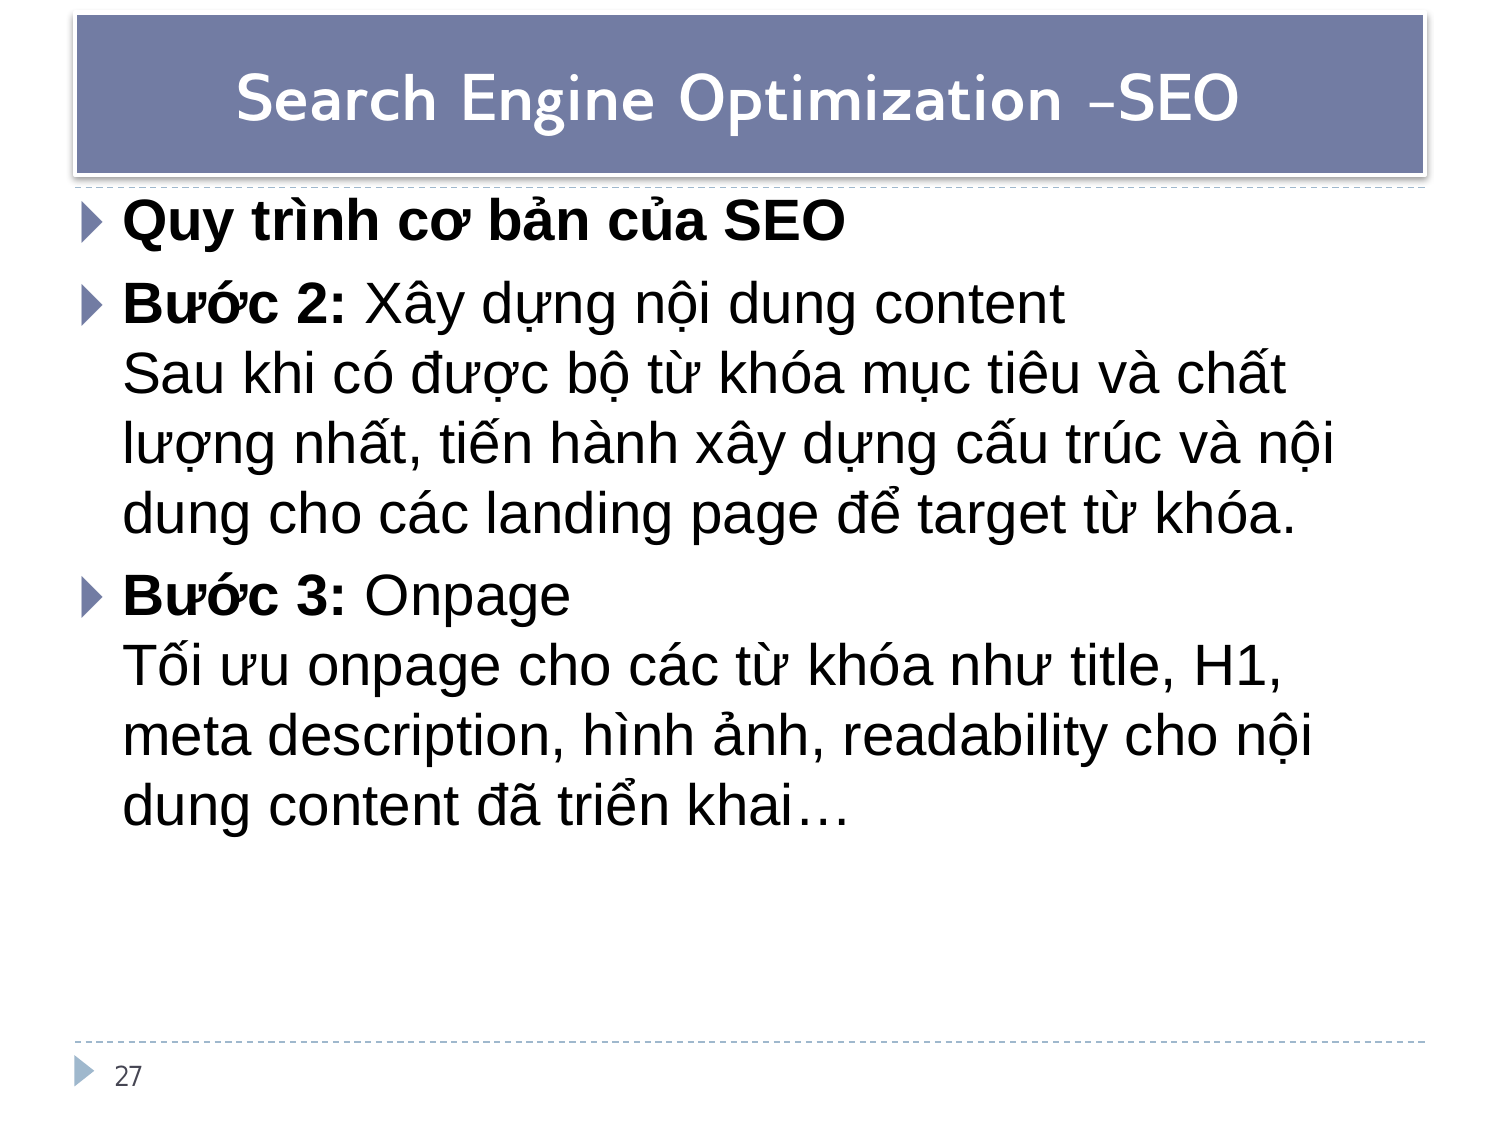

# Search Engine Optimization –SEO
Quy trình cơ bản của SEO
Bước 2: Xây dựng nội dung content
Sau khi có được bộ từ khóa mục tiêu và chất lượng nhất, tiến hành xây dựng cấu trúc và nội dung cho các landing page để target từ khóa.
Bước 3: Onpage
Tối ưu onpage cho các từ khóa như title, H1, meta description, hình ảnh, readability cho nội dung content đã triển khai…

27